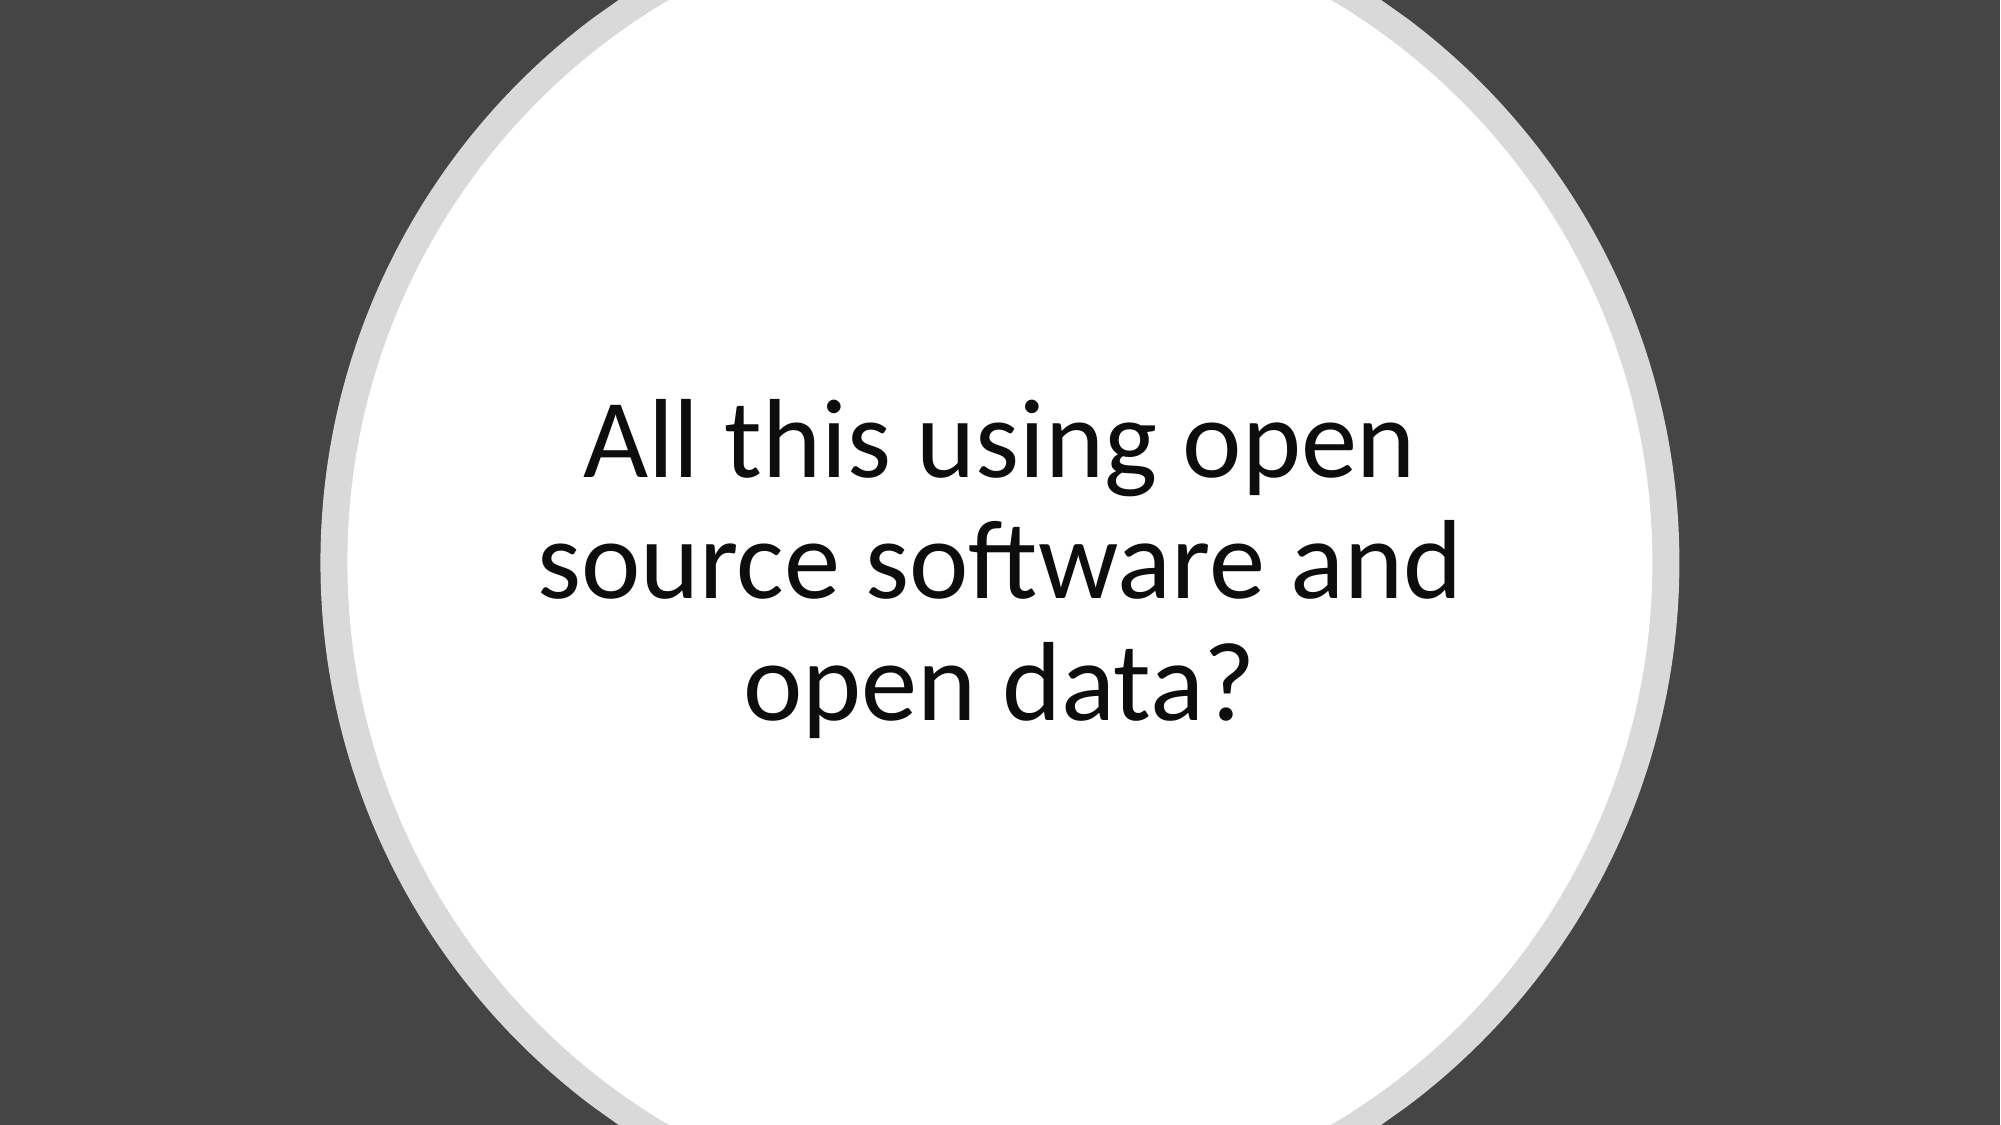

# All this using open source software and open data?